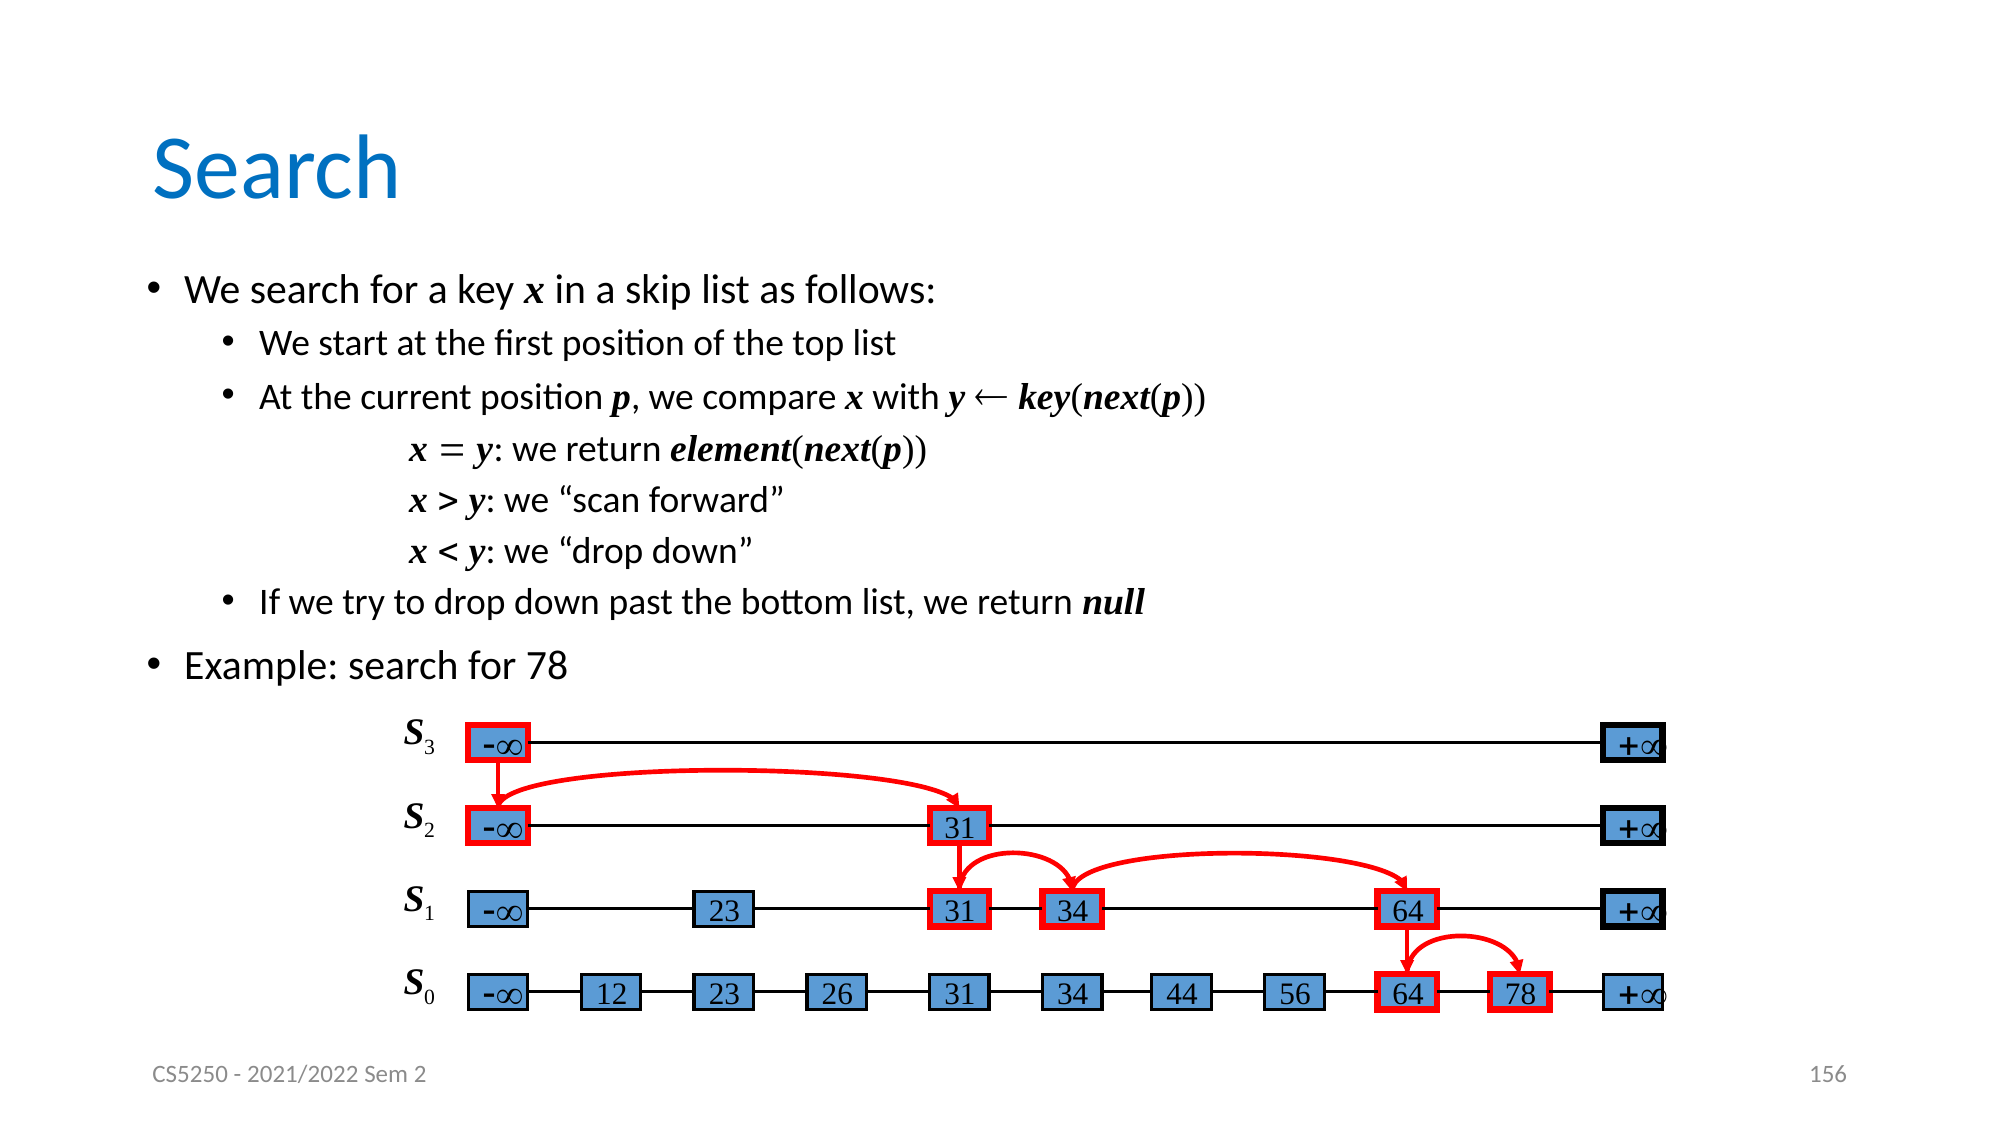

# Search
We search for a key x in a skip list as follows:
We start at the first position of the top list
At the current position p, we compare x with y ← key(next(p))
		x = y: we return element(next(p))
		x > y: we “scan forward”
		x < y: we “drop down”
If we try to drop down past the bottom list, we return null
Example: search for 78
S3
−∞
+∞
S2
−∞
31
+∞
S1
−∞
23
31
34
64
+∞
S0
−∞
12
23
26
31
34
44
56
64
78
+∞
CS5250 - 2021/2022 Sem 2
156